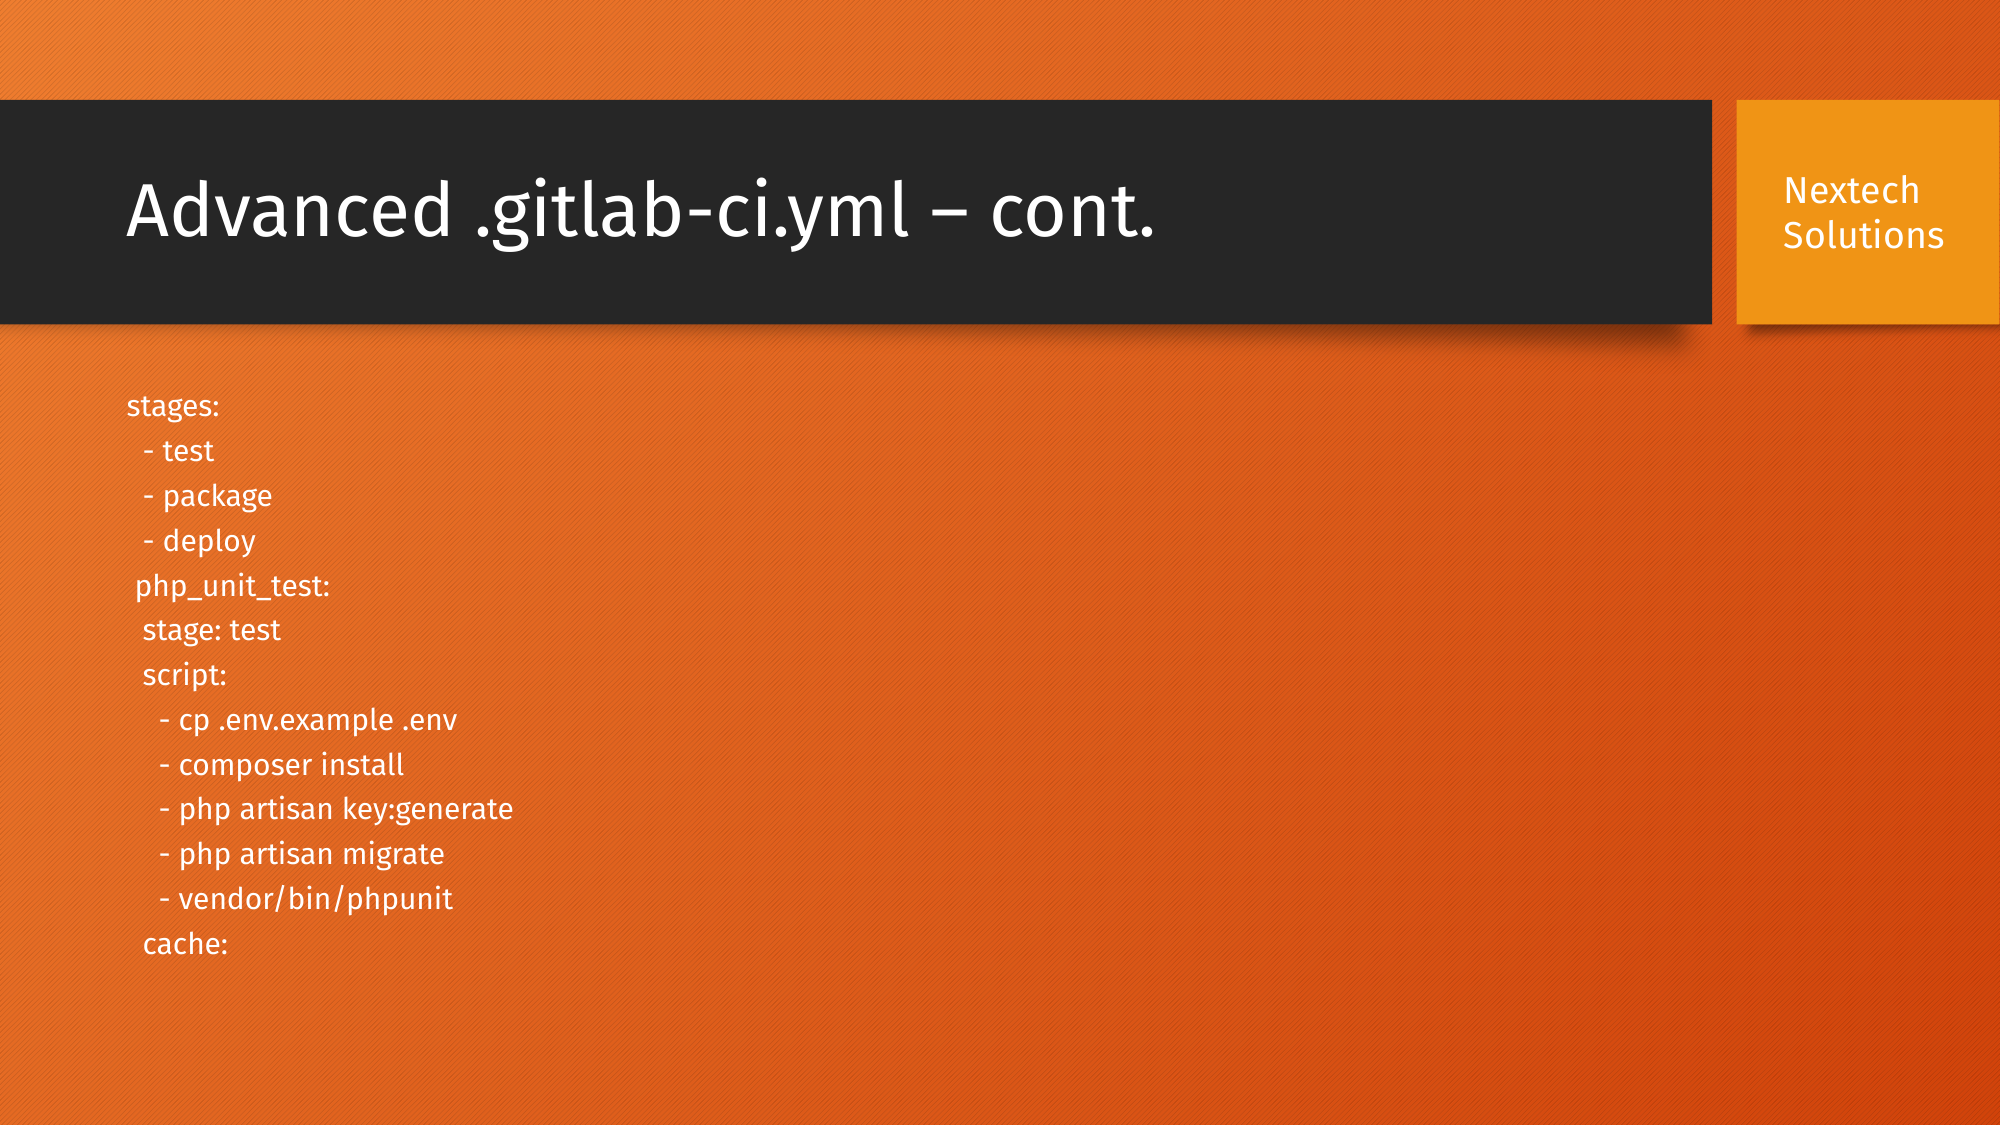

# Advanced .gitlab-ci.yml – cont.
Nextech Solutions
stages:
  - test
  - package
  - deploy
 php_unit_test:
  stage: test
  script:
    - cp .env.example .env
    - composer install
    - php artisan key:generate
    - php artisan migrate
    - vendor/bin/phpunit
  cache: